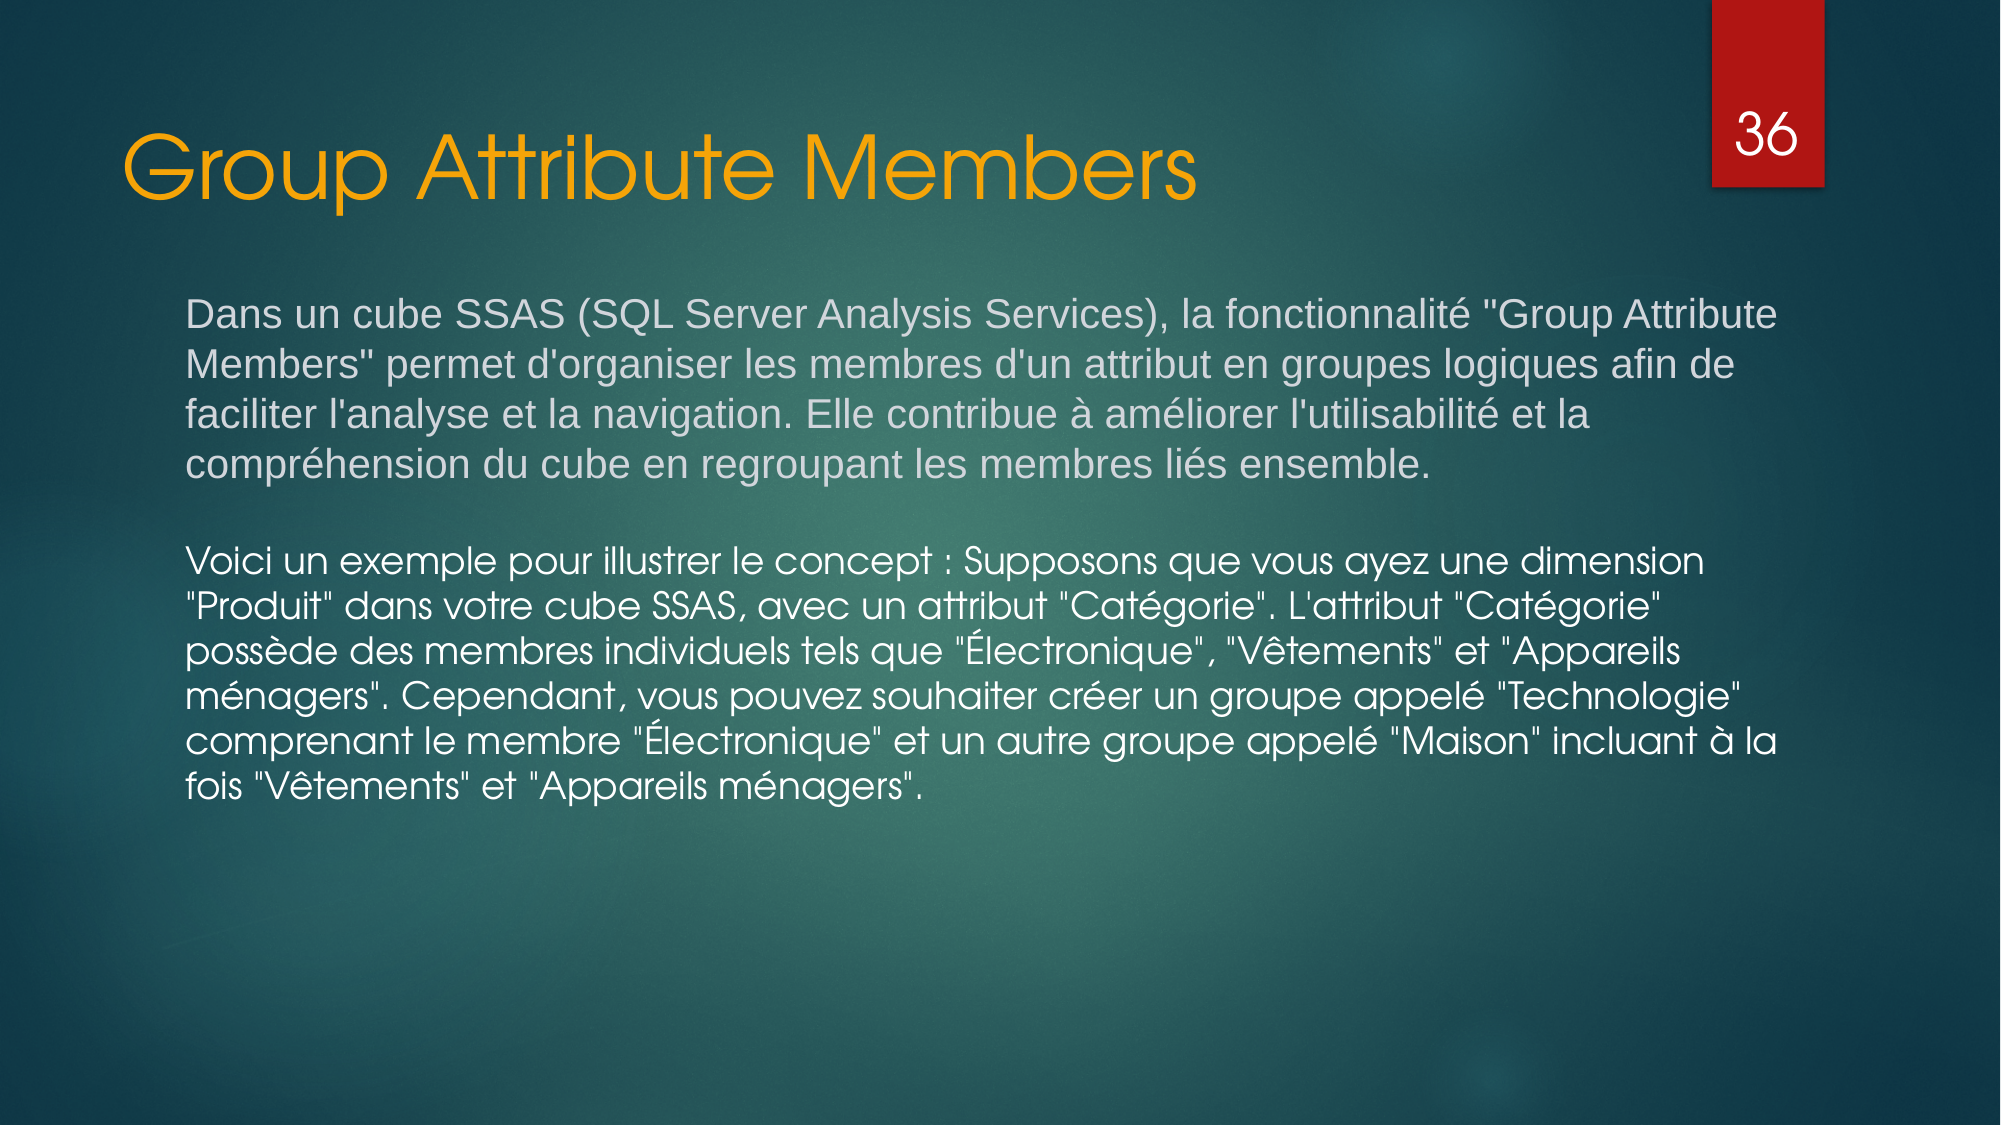

36
# Group Attribute Members
Dans un cube SSAS (SQL Server Analysis Services), la fonctionnalité "Group Attribute Members" permet d'organiser les membres d'un attribut en groupes logiques afin de faciliter l'analyse et la navigation. Elle contribue à améliorer l'utilisabilité et la compréhension du cube en regroupant les membres liés ensemble.

Voici un exemple pour illustrer le concept : Supposons que vous ayez une dimension "Produit" dans votre cube SSAS, avec un attribut "Catégorie". L'attribut "Catégorie" possède des membres individuels tels que "Électronique", "Vêtements" et "Appareils ménagers". Cependant, vous pouvez souhaiter créer un groupe appelé "Technologie" comprenant le membre "Électronique" et un autre groupe appelé "Maison" incluant à la fois "Vêtements" et "Appareils ménagers".